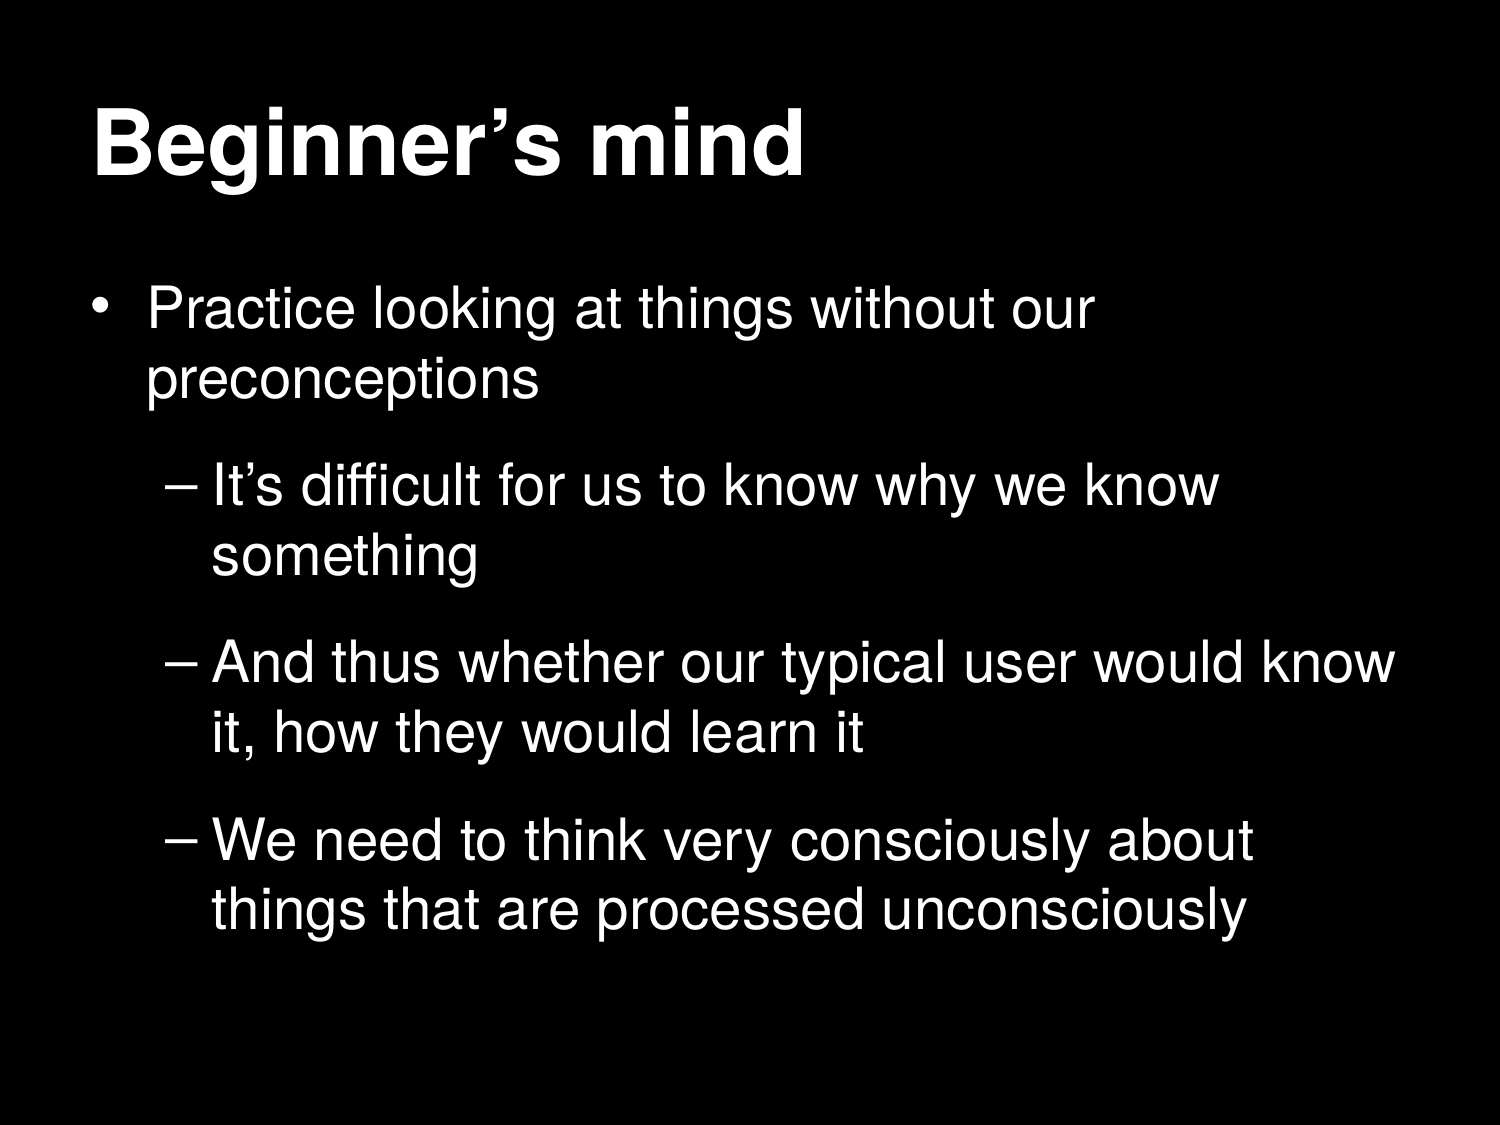

# Beginner’s mind
Practice looking at things without our preconceptions
It’s difficult for us to know why we know something
And thus whether our typical user would know it, how they would learn it
We need to think very consciously about things that are processed unconsciously